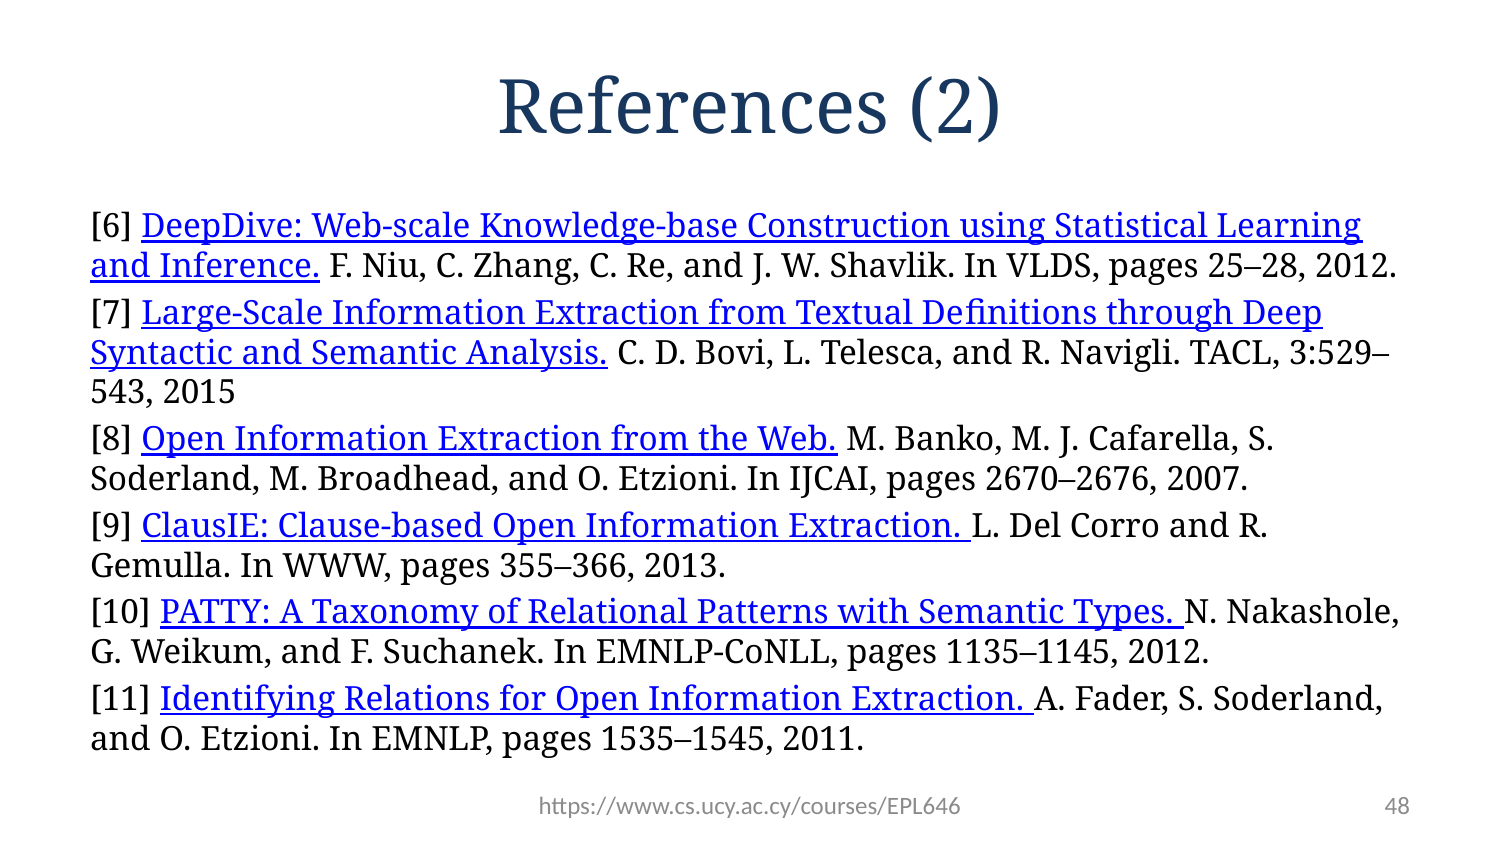

# References (2)
[6] DeepDive: Web-scale Knowledge-base Construction using Statistical Learning and Inference. F. Niu, C. Zhang, C. Re, and J. W. Shavlik. In VLDS, pages 25–28, 2012.
[7] Large-Scale Information Extraction from Textual Deﬁnitions through Deep Syntactic and Semantic Analysis. C. D. Bovi, L. Telesca, and R. Navigli. TACL, 3:529–543, 2015
[8] Open Information Extraction from the Web. M. Banko, M. J. Cafarella, S. Soderland, M. Broadhead, and O. Etzioni. In IJCAI, pages 2670–2676, 2007.
[9] ClausIE: Clause-based Open Information Extraction. L. Del Corro and R. Gemulla. In WWW, pages 355–366, 2013.
[10] PATTY: A Taxonomy of Relational Patterns with Semantic Types. N. Nakashole, G. Weikum, and F. Suchanek. In EMNLP-CoNLL, pages 1135–1145, 2012.
[11] Identifying Relations for Open Information Extraction. A. Fader, S. Soderland, and O. Etzioni. In EMNLP, pages 1535–1545, 2011.
https://www.cs.ucy.ac.cy/courses/EPL646
48